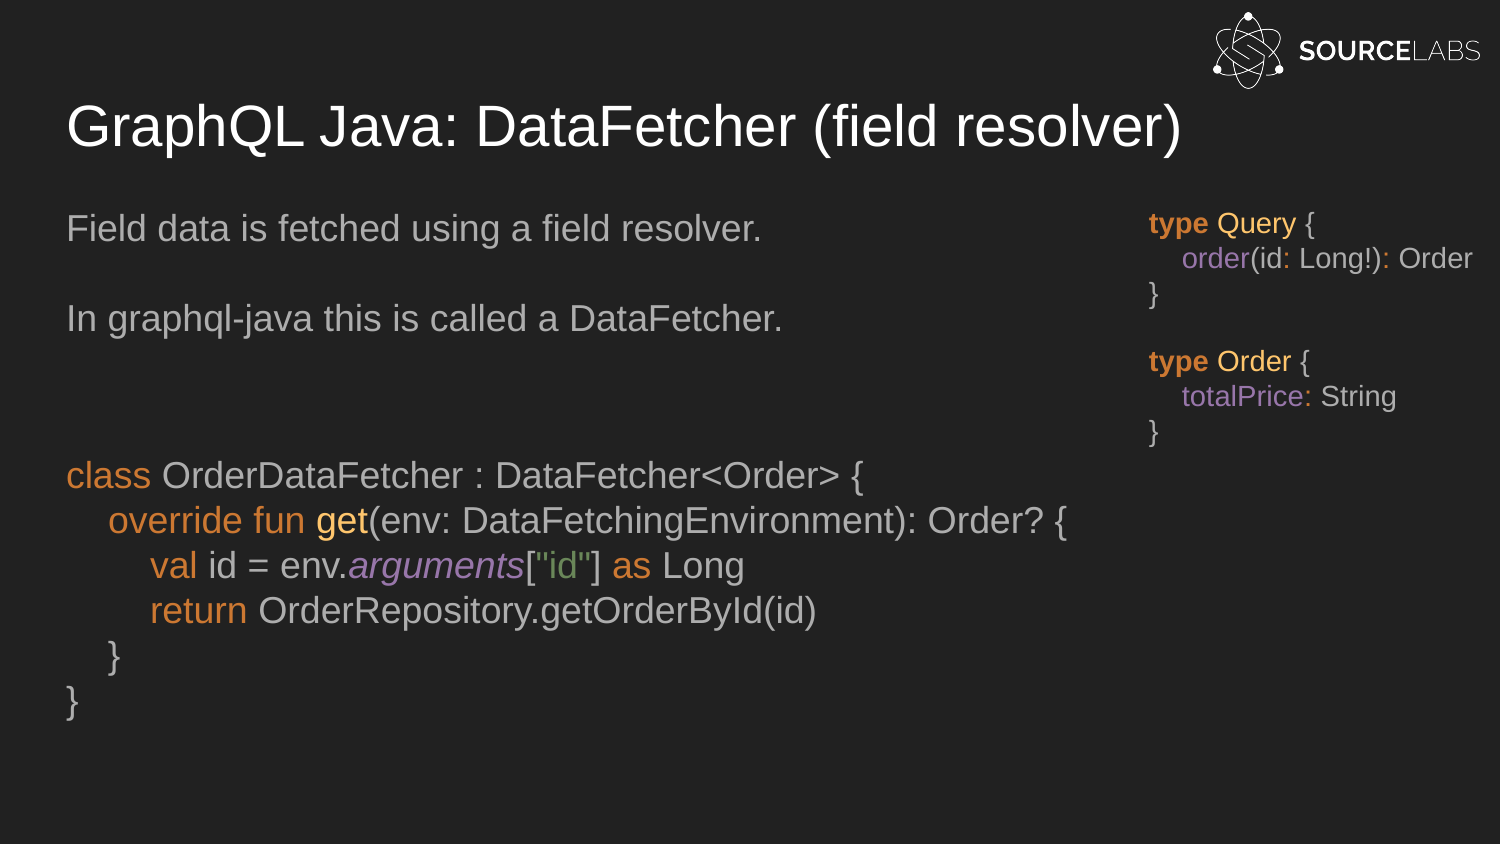

# GraphQL Java: DataFetcher (field resolver)
Field data is fetched using a field resolver.

In graphql-java this is called a DataFetcher.
type Query {
    order(id: Long!): Order
}
type Order {
    totalPrice: String
}

class OrderDataFetcher : DataFetcher<Order> {
    override fun get(env: DataFetchingEnvironment): Order? {
        val id = env.arguments["id"] as Long
        return OrderRepository.getOrderById(id)
    }
}